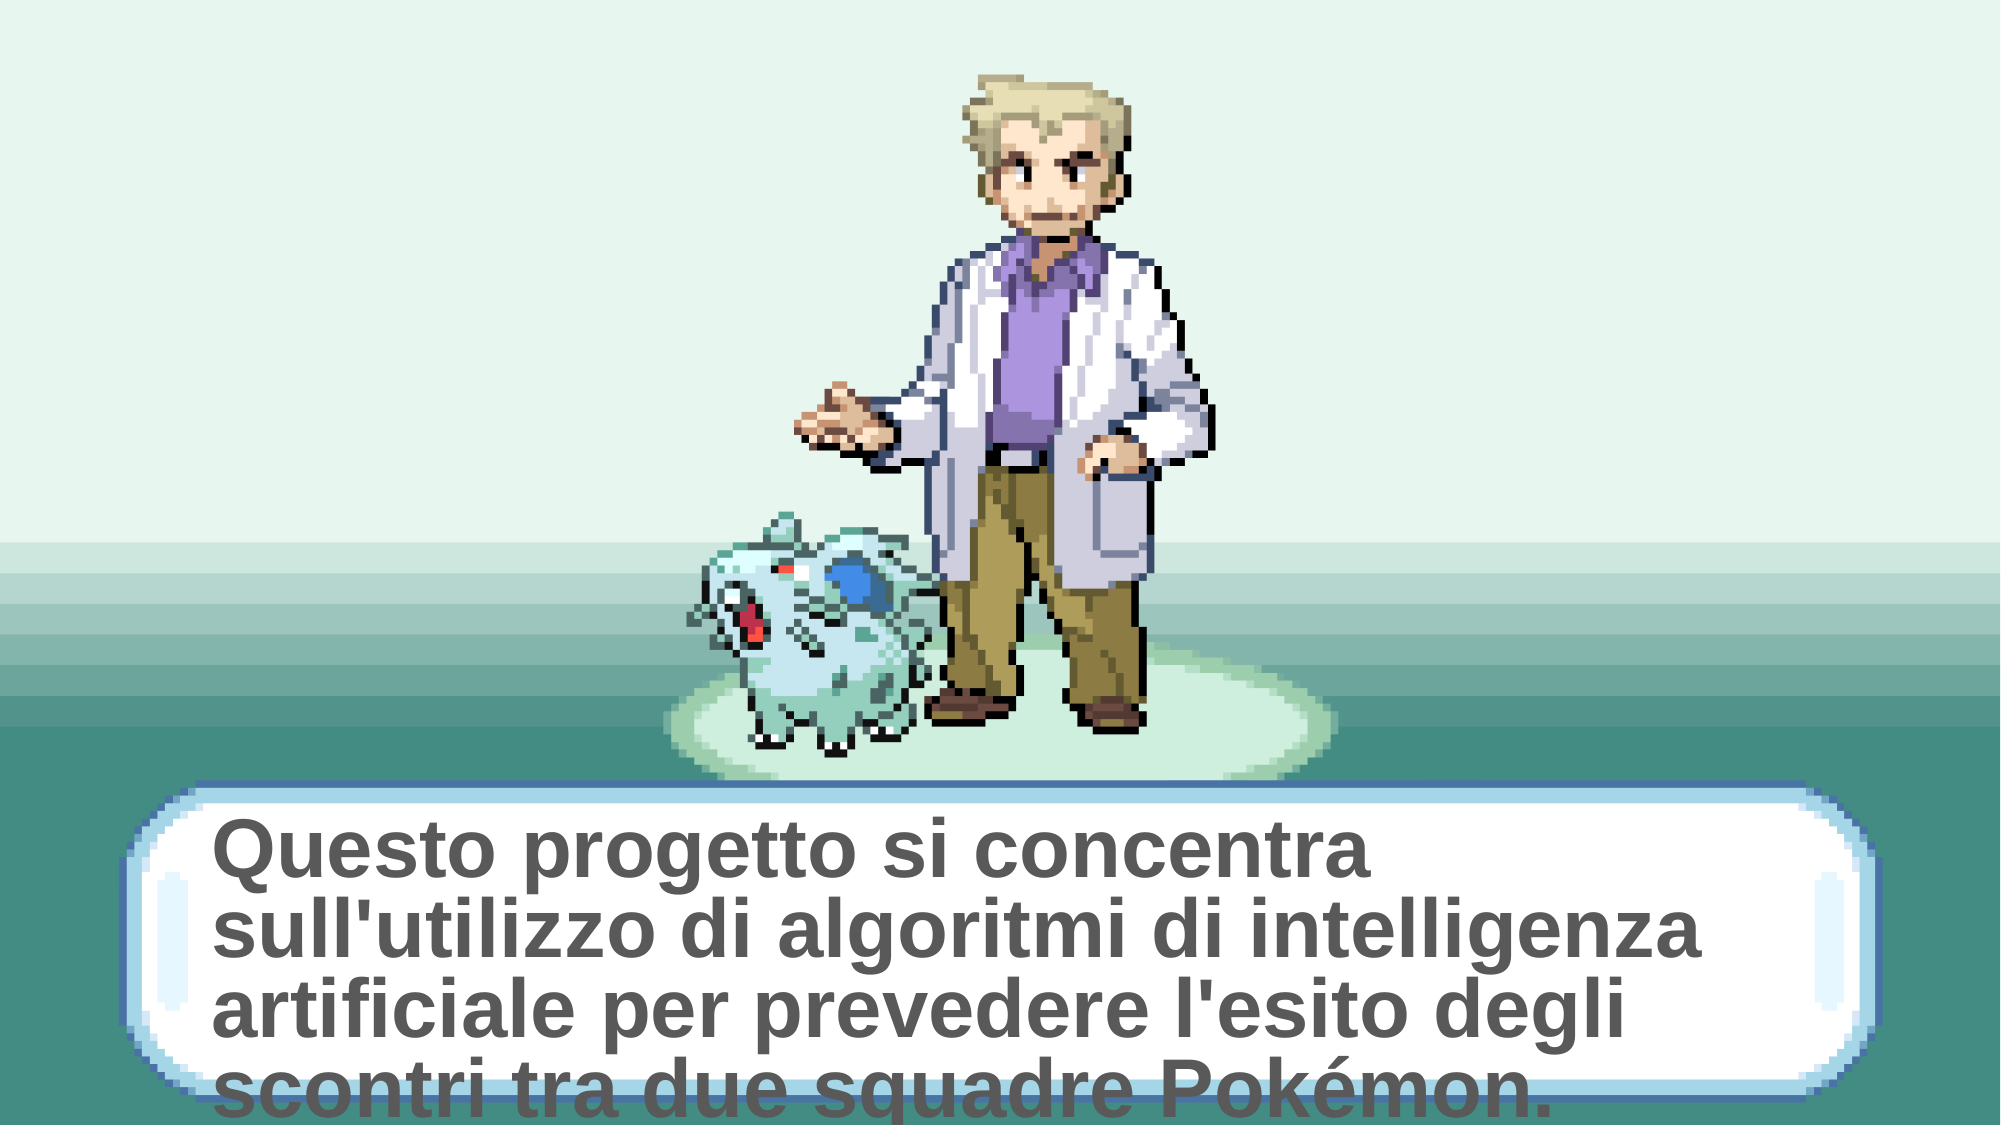

Questo progetto si concentra sull'utilizzo di algoritmi di intelligenza artificiale per prevedere l'esito degli scontri tra due squadre Pokémon.